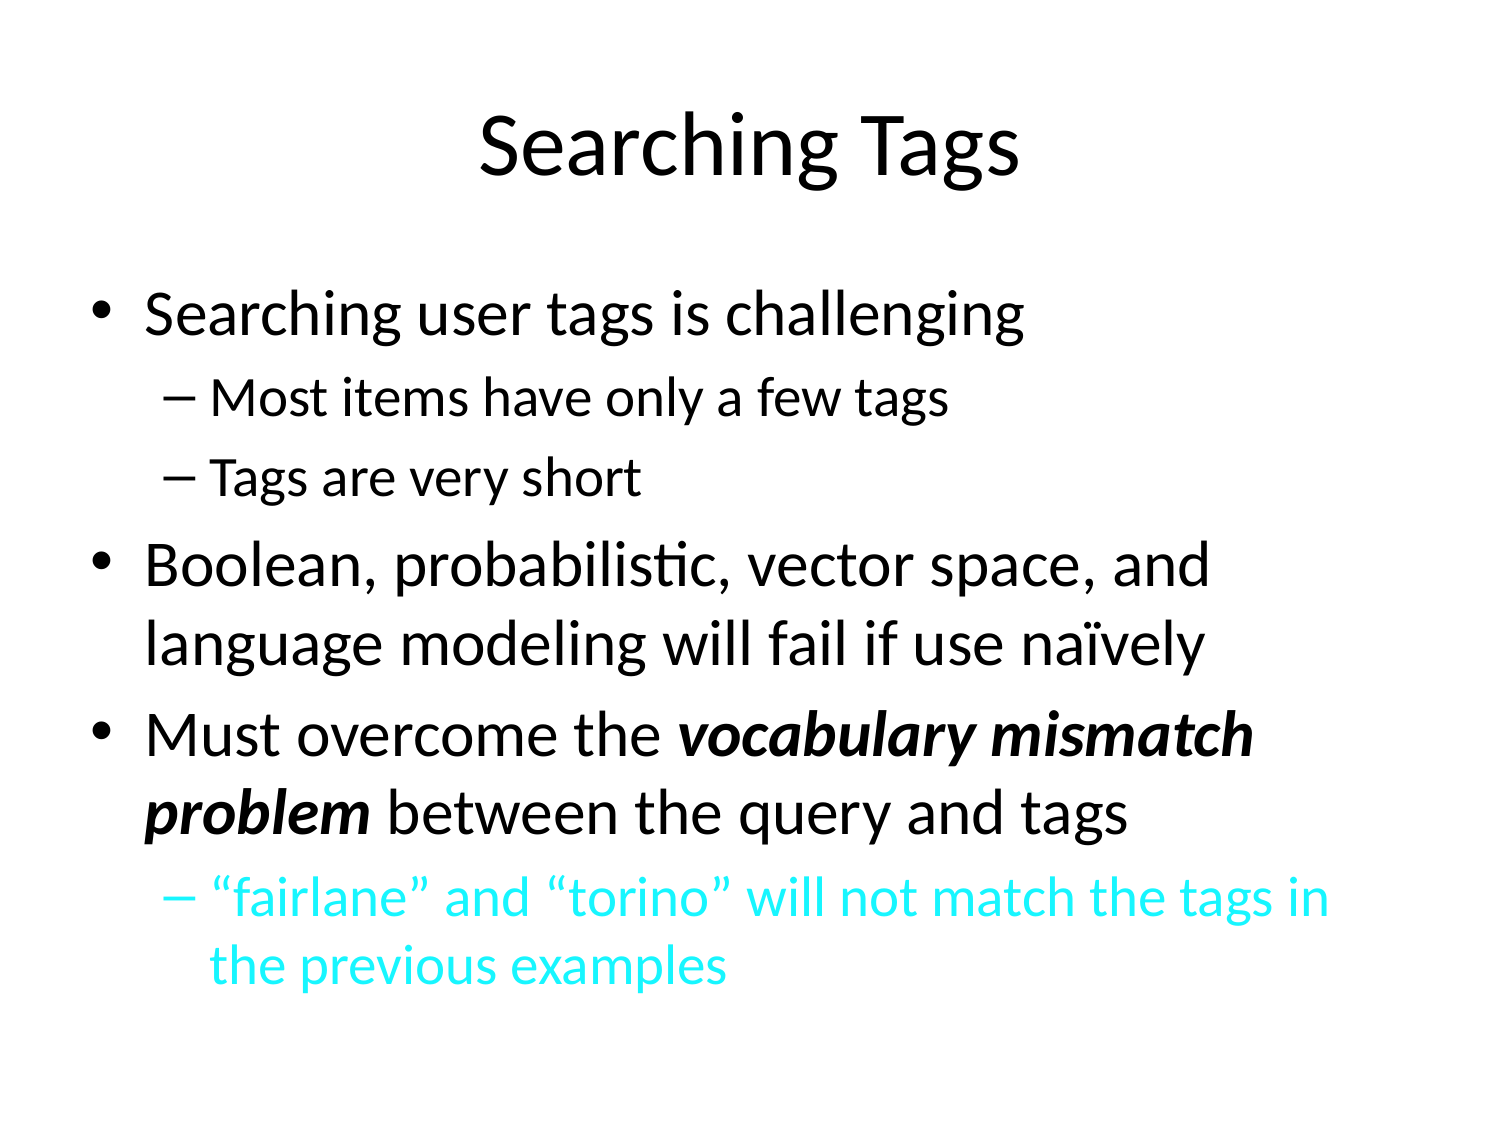

# Searching Tags
Searching user tags is challenging
Most items have only a few tags
Tags are very short
Boolean, probabilistic, vector space, and language modeling will fail if use naïvely
Must overcome the vocabulary mismatch problem between the query and tags
“fairlane” and “torino” will not match the tags in the previous examples